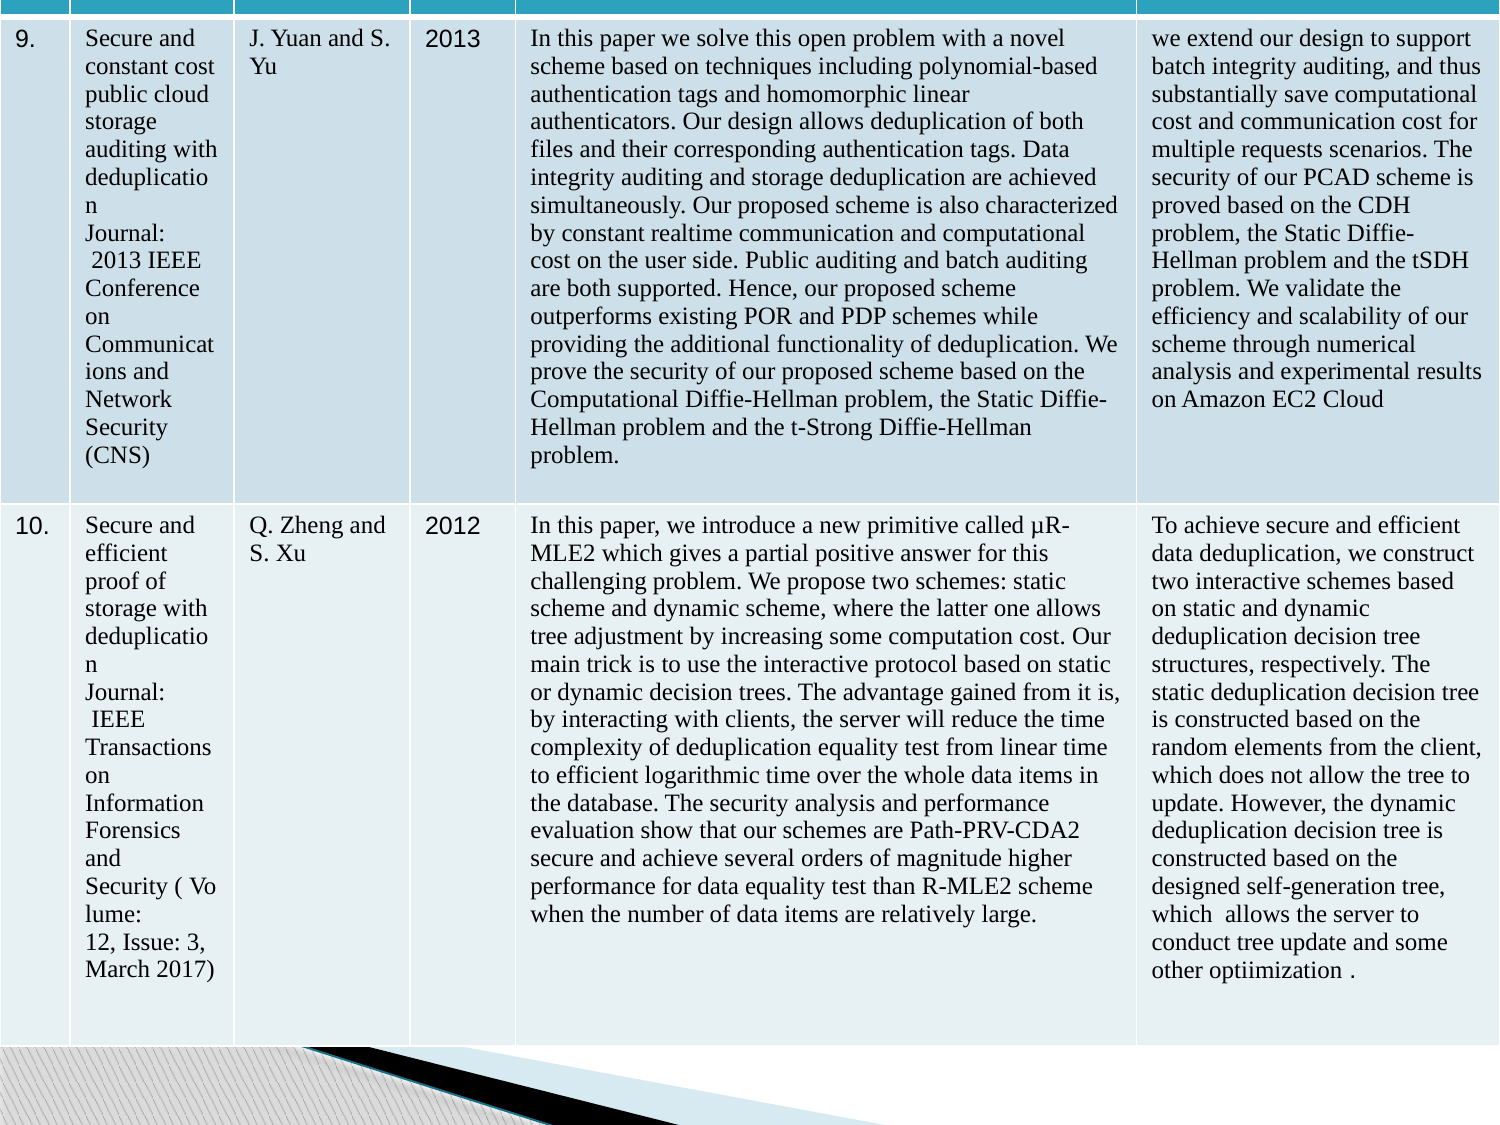

| s.no | Title | Author | Year | Inference | Drawbacks |
| --- | --- | --- | --- | --- | --- |
| 9. | Secure and constant cost public cloud storage auditing with deduplication Journal:  2013 IEEE Conference on Communications and Network Security (CNS) | J. Yuan and S. Yu | 2013 | In this paper we solve this open problem with a novel scheme based on techniques including polynomial-based authentication tags and homomorphic linear authenticators. Our design allows deduplication of both files and their corresponding authentication tags. Data integrity auditing and storage deduplication are achieved simultaneously. Our proposed scheme is also characterized by constant realtime communication and computational cost on the user side. Public auditing and batch auditing are both supported. Hence, our proposed scheme outperforms existing POR and PDP schemes while providing the additional functionality of deduplication. We prove the security of our proposed scheme based on the Computational Diffie-Hellman problem, the Static Diffie-Hellman problem and the t-Strong Diffie-Hellman problem. | we extend our design to support batch integrity auditing, and thus substantially save computational cost and communication cost for multiple requests scenarios. The security of our PCAD scheme is proved based on the CDH problem, the Static Diffie-Hellman problem and the tSDH problem. We validate the efficiency and scalability of our scheme through numerical analysis and experimental results on Amazon EC2 Cloud |
| 10. | Secure and efficient proof of storage with deduplication Journal:  IEEE Transactions on Information Forensics and Security ( Volume: 12, Issue: 3, March 2017) | Q. Zheng and S. Xu | 2012 | In this paper, we introduce a new primitive called µR-MLE2 which gives a partial positive answer for this challenging problem. We propose two schemes: static scheme and dynamic scheme, where the latter one allows tree adjustment by increasing some computation cost. Our main trick is to use the interactive protocol based on static or dynamic decision trees. The advantage gained from it is, by interacting with clients, the server will reduce the time complexity of deduplication equality test from linear time to efficient logarithmic time over the whole data items in the database. The security analysis and performance evaluation show that our schemes are Path-PRV-CDA2 secure and achieve several orders of magnitude higher performance for data equality test than R-MLE2 scheme when the number of data items are relatively large. | To achieve secure and efficient data deduplication, we construct two interactive schemes based on static and dynamic deduplication decision tree structures, respectively. The static deduplication decision tree is constructed based on the random elements from the client, which does not allow the tree to update. However, the dynamic deduplication decision tree is constructed based on the designed self-generation tree, which allows the server to conduct tree update and some other optiimization . |